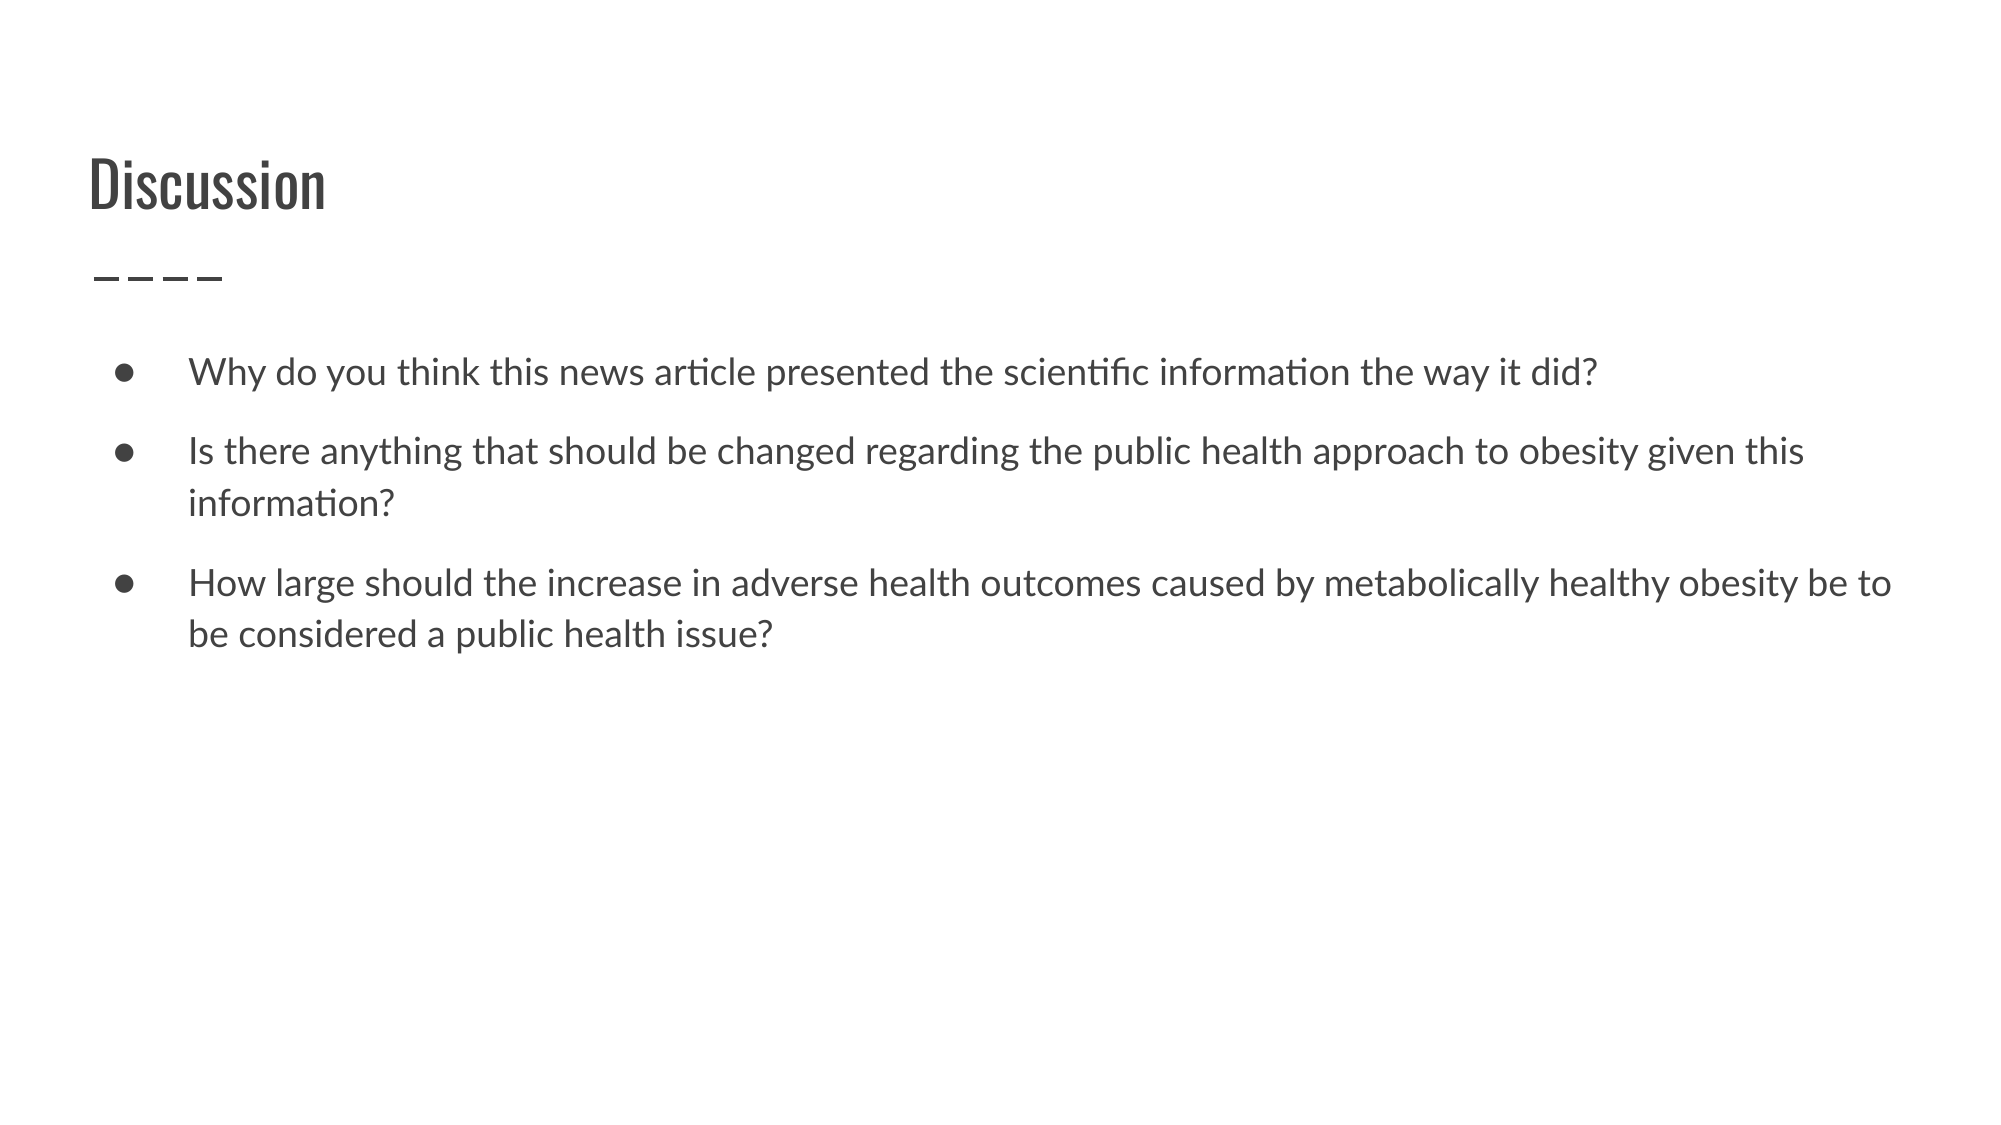

# Discussion
Why do you think this news article presented the scientific information the way it did?
Is there anything that should be changed regarding the public health approach to obesity given this information?
How large should the increase in adverse health outcomes caused by metabolically healthy obesity be to be considered a public health issue?